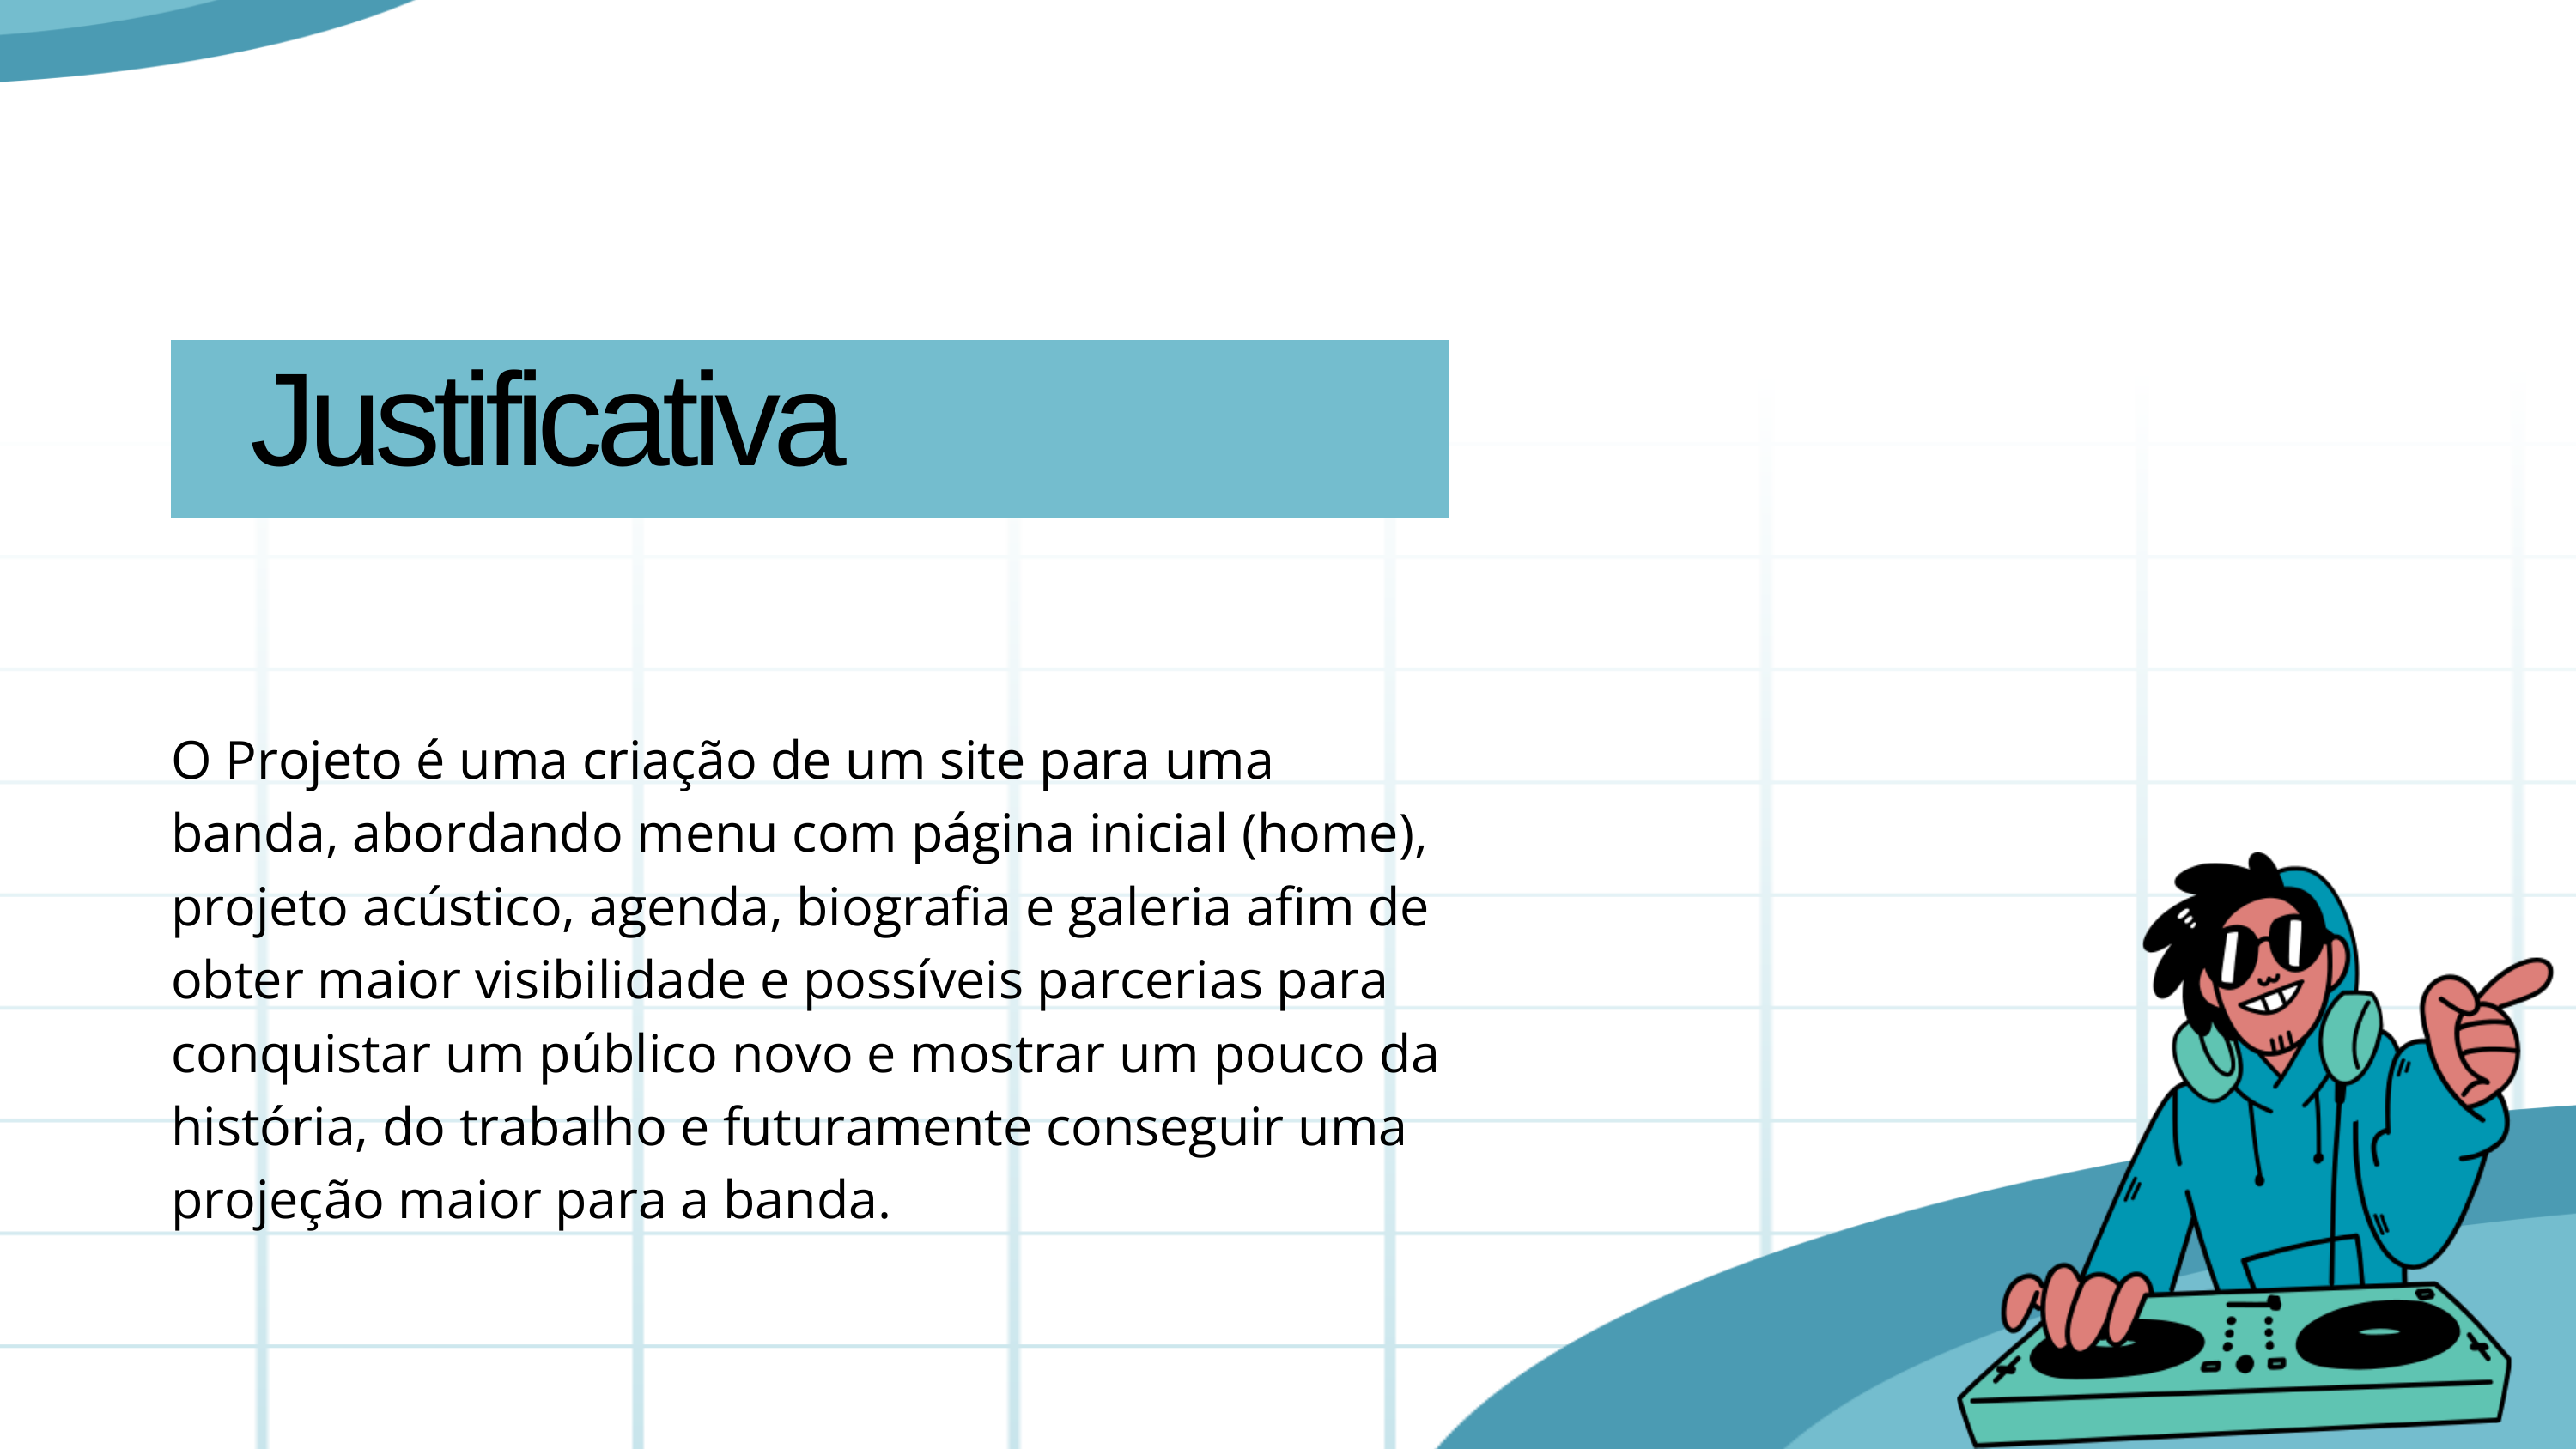

Justificativa
O Projeto é uma criação de um site para uma banda, abordando menu com página inicial (home), projeto acústico, agenda, biografia e galeria afim de obter maior visibilidade e possíveis parcerias para conquistar um público novo e mostrar um pouco da história, do trabalho e futuramente conseguir uma projeção maior para a banda.